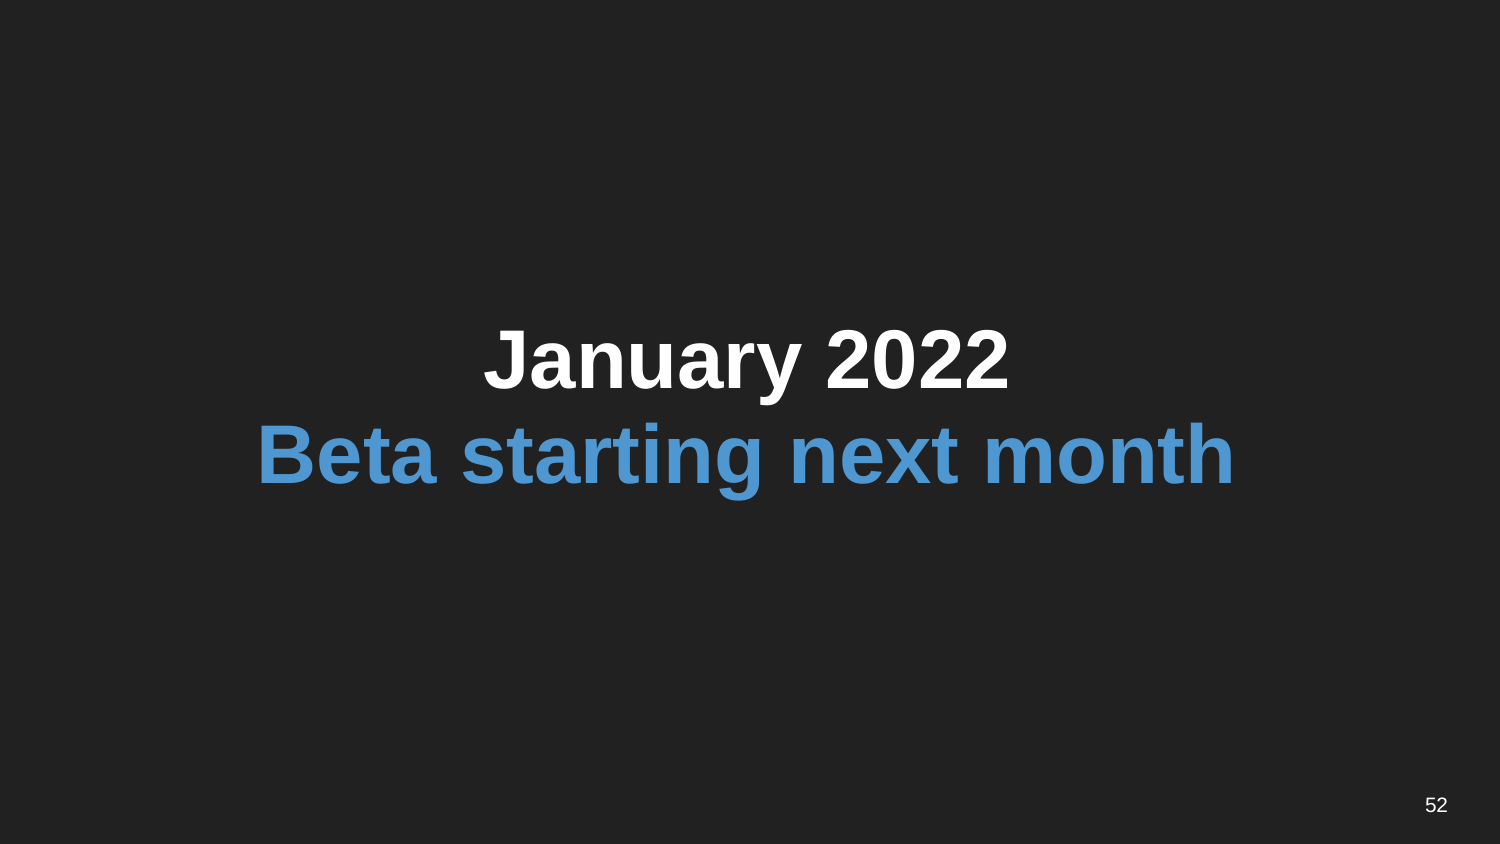

# January 2022 Beta starting next month
52